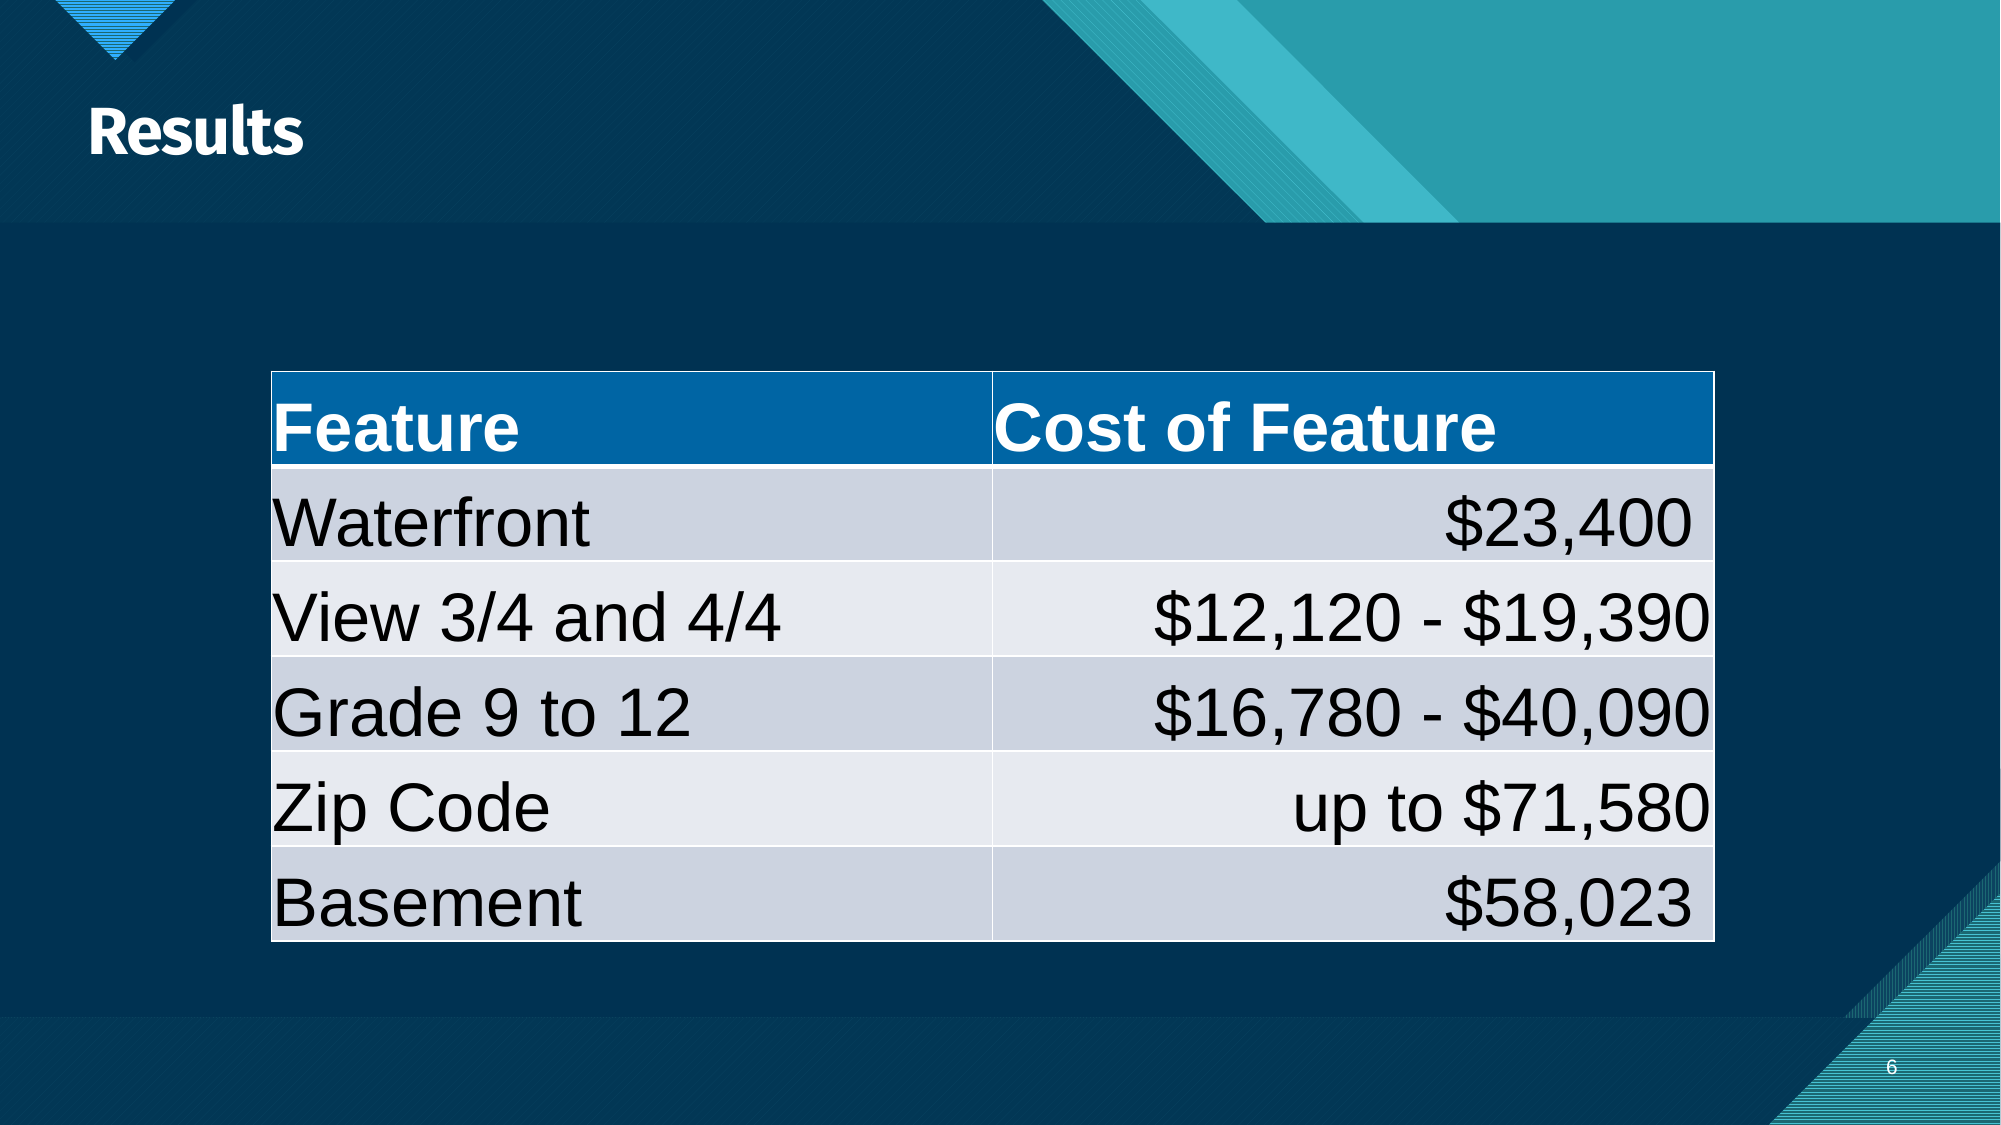

# Results
| Feature | Cost of Feature |
| --- | --- |
| Waterfront | $23,400 |
| View 3/4 and 4/4 | $12,120 - $19,390 |
| Grade 9 to 12 | $16,780 - $40,090 |
| Zip Code | up to $71,580 |
| Basement | $58,023 |
6